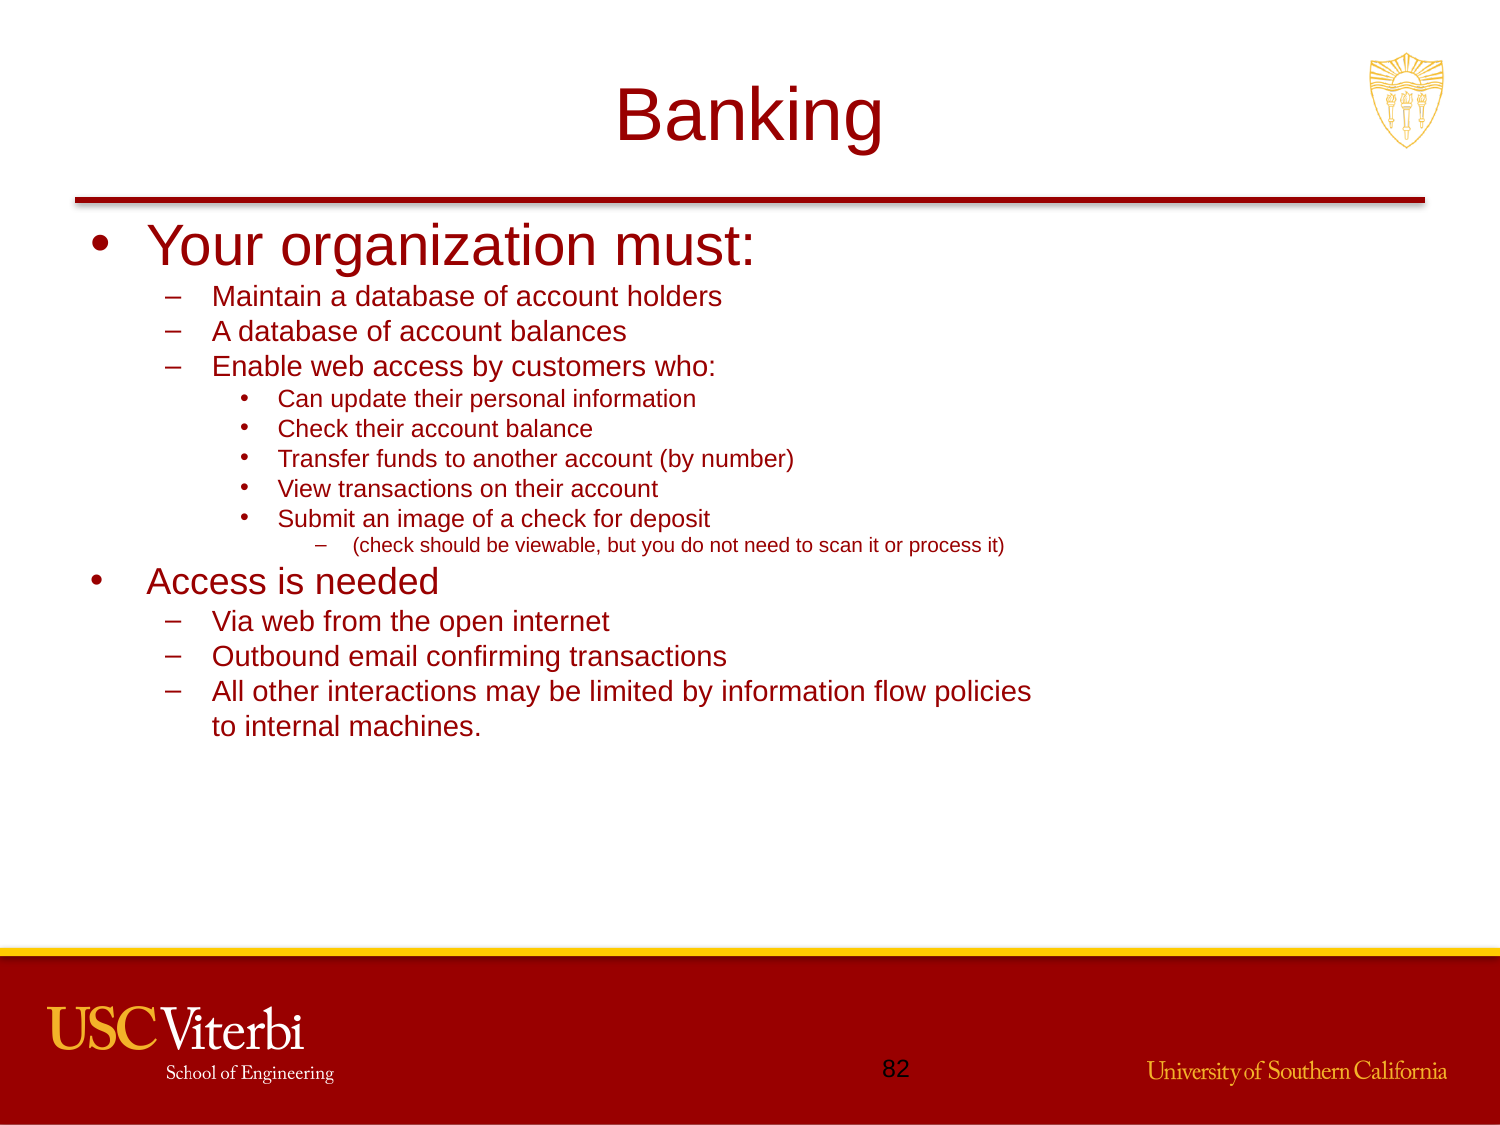

# Banking
Your organization must:
Maintain a database of account holders
A database of account balances
Enable web access by customers who:
Can update their personal information
Check their account balance
Transfer funds to another account (by number)
View transactions on their account
Submit an image of a check for deposit
(check should be viewable, but you do not need to scan it or process it)
Access is needed
Via web from the open internet
Outbound email confirming transactions
All other interactions may be limited by information flow policies
to internal machines.

82